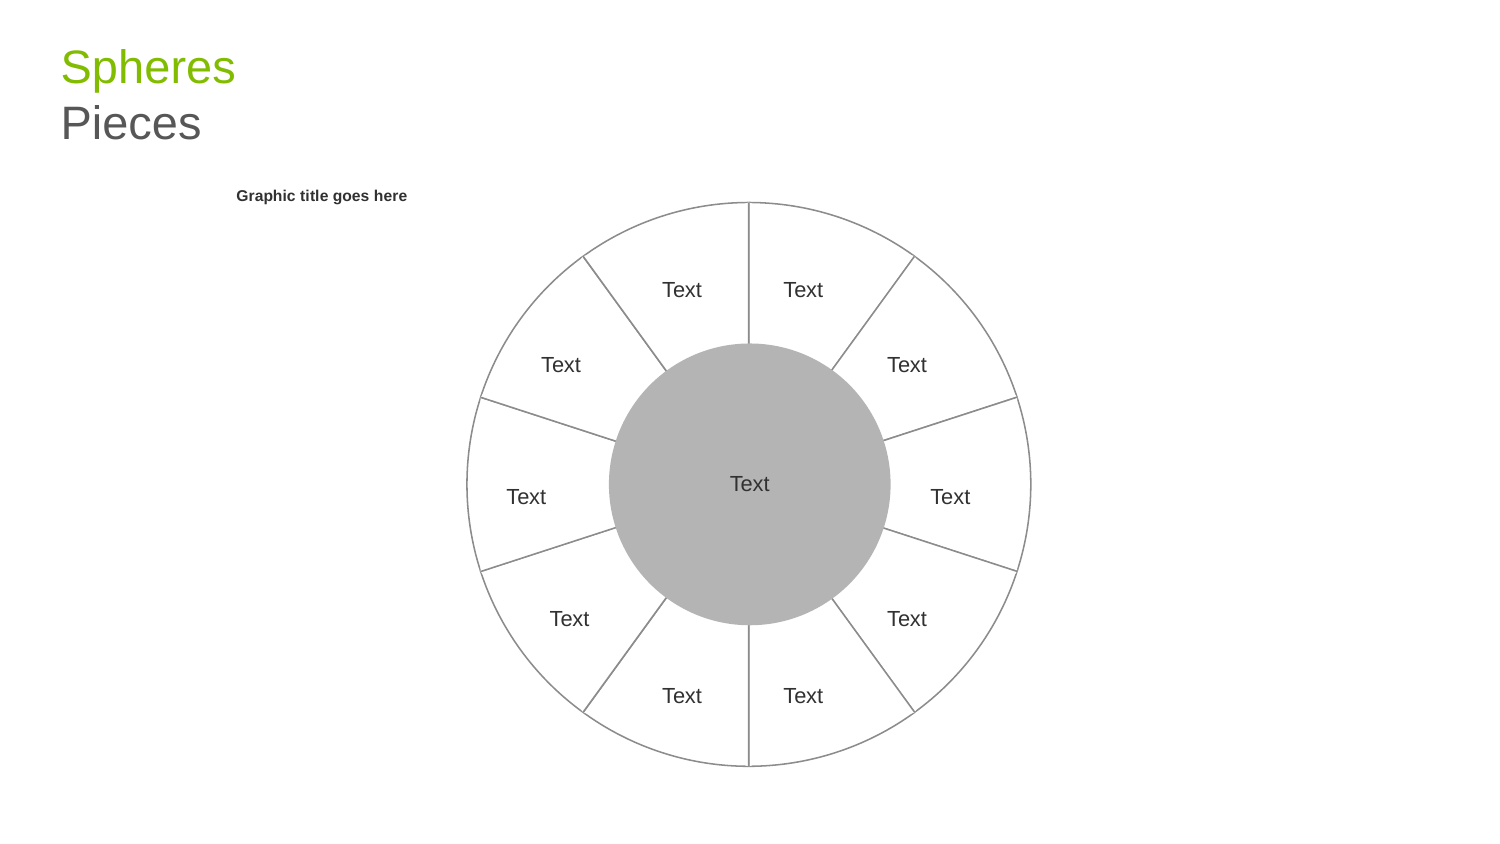

# Spheres Pieces
Graphic title goes here

Text
Text
Text
Text
Text

Text
Text

Text
Text
Text
Text